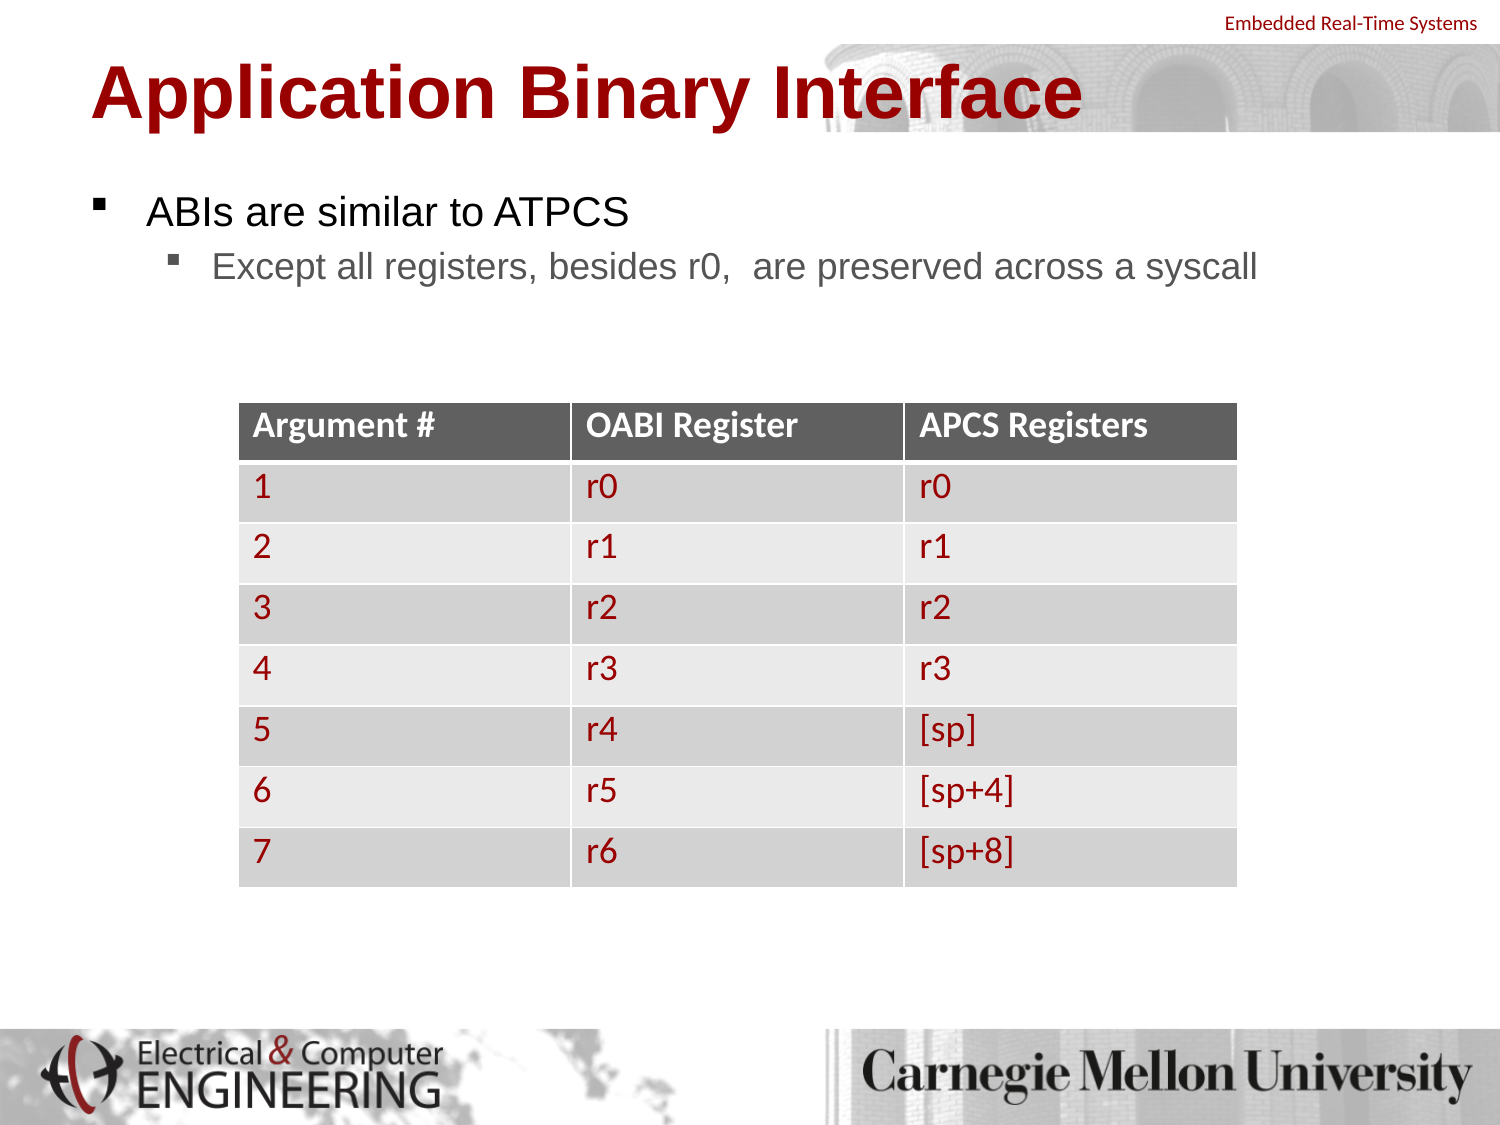

# Application Binary Interface
ABIs are similar to ATPCS
Except all registers, besides r0,  are preserved across a syscall

| Argument # | OABI Register | APCS Registers |
| --- | --- | --- |
| 1 | r0 | r0 |
| 2 | r1 | r1 |
| 3 | r2 | r2 |
| 4 | r3 | r3 |
| 5 | r4 | [sp] |
| 6 | r5 | [sp+4] |
| 7 | r6 | [sp+8] |